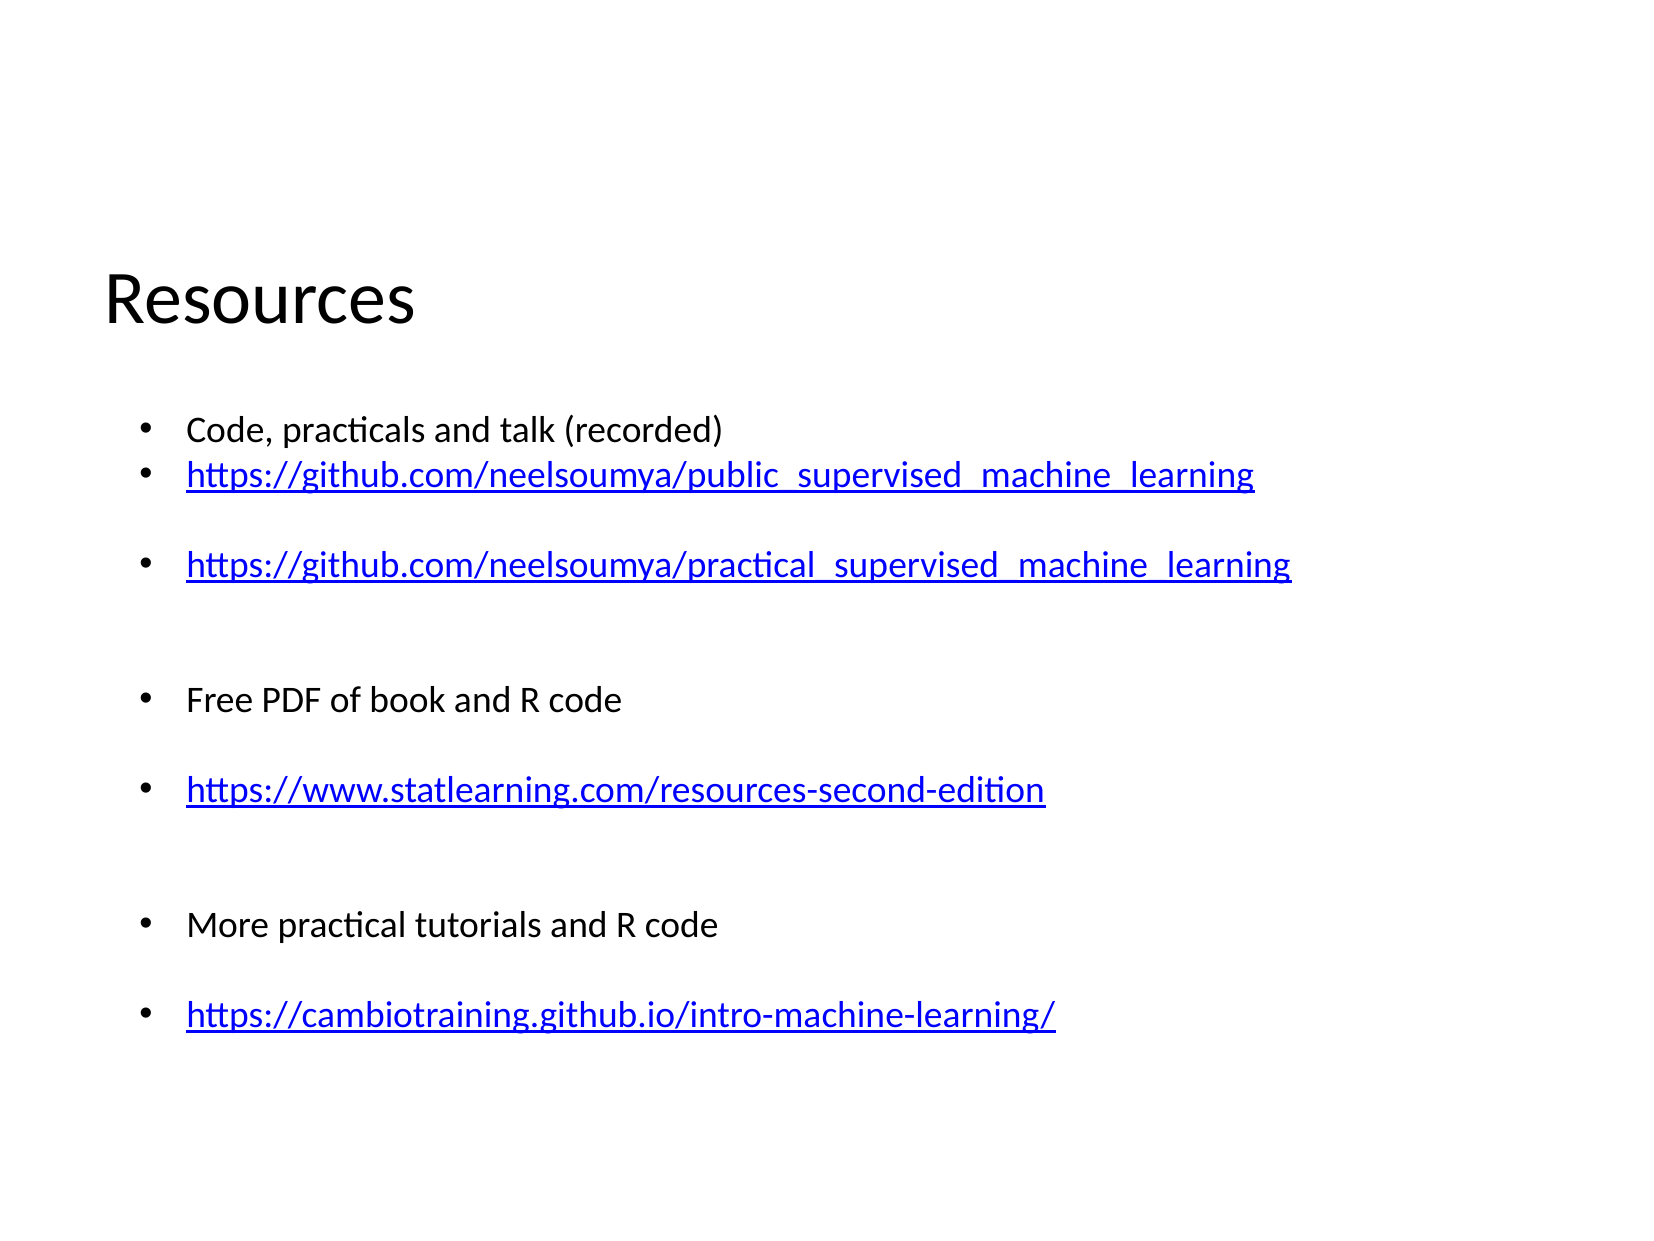

# Resources

Code, practicals and talk (recorded)
https://github.com/neelsoumya/public_supervised_machine_learning

https://github.com/neelsoumya/practical_supervised_machine_learning

Free PDF of book and R code

https://www.statlearning.com/resources-second-edition

More practical tutorials and R code

https://cambiotraining.github.io/intro-machine-learning/